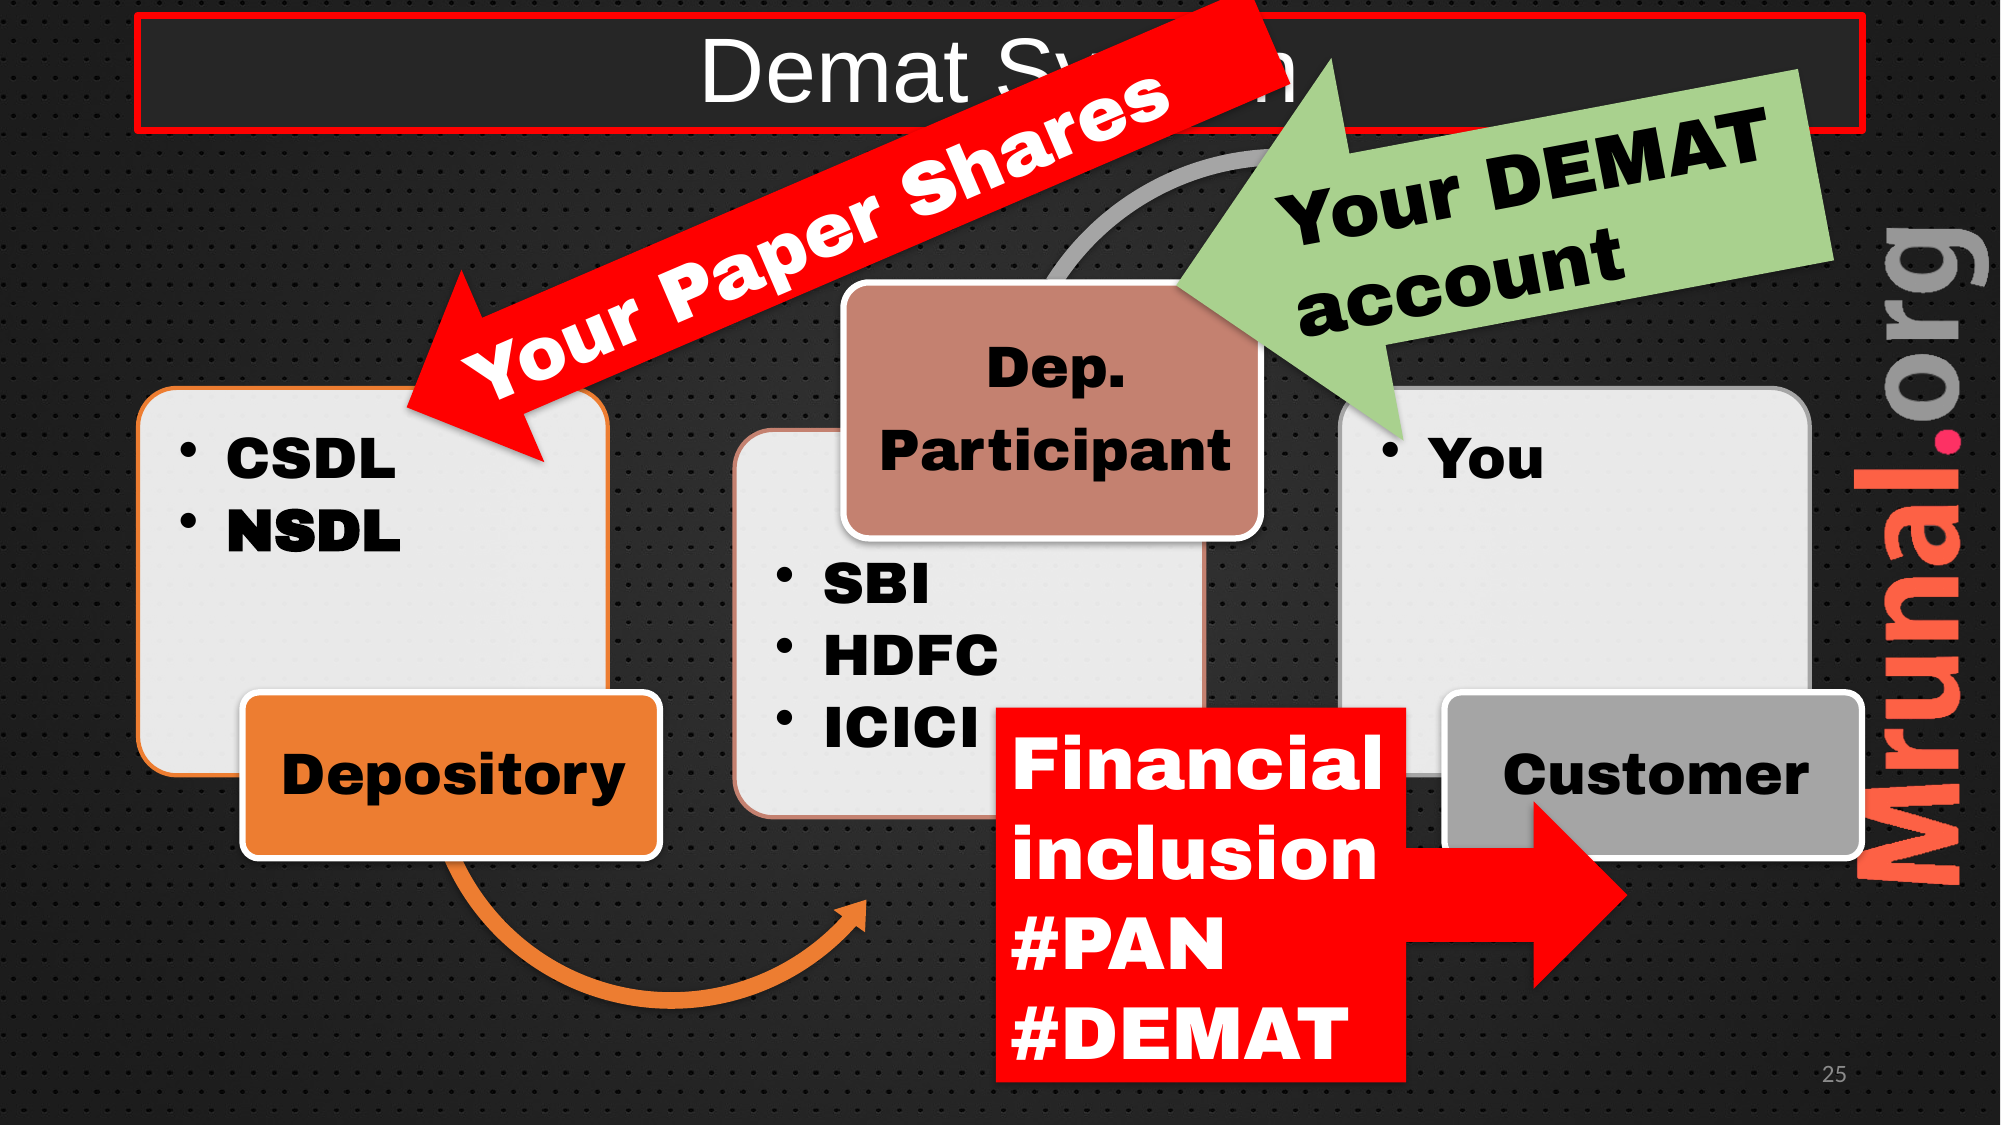

# Demat System
Your DEMAT account
Your Paper Shares
CSDL
NSDL
Depository
SBI
HDFC
ICICI
Dep.
Participant
You
Customer
Financial inclusion
#PAN
#DEMAT
25